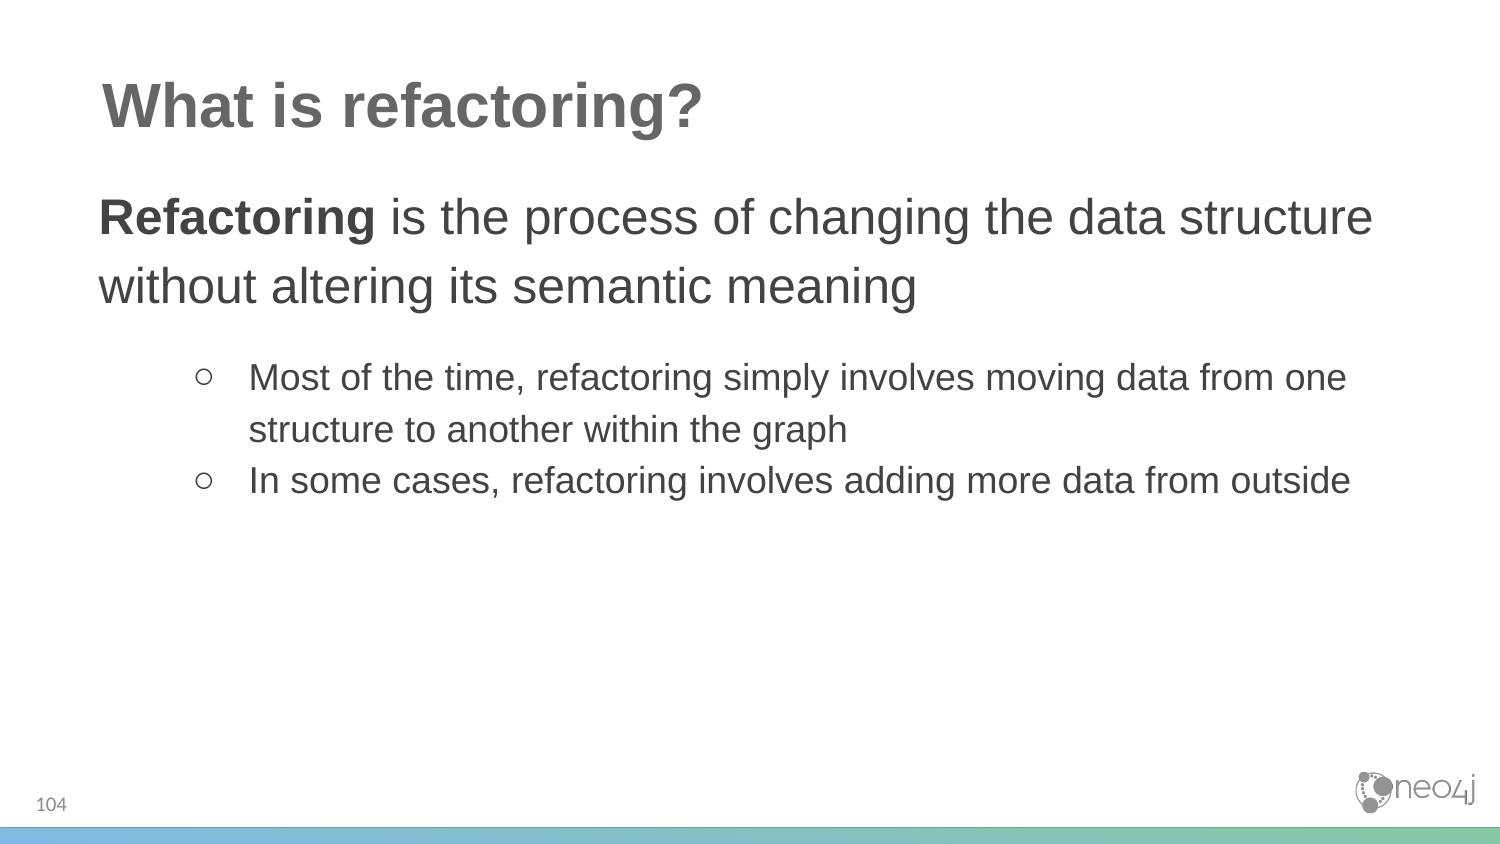

# What is refactoring?
Refactoring is the process of changing the data structure without altering its semantic meaning
Most of the time, refactoring simply involves moving data from one structure to another within the graph
In some cases, refactoring involves adding more data from outside

104